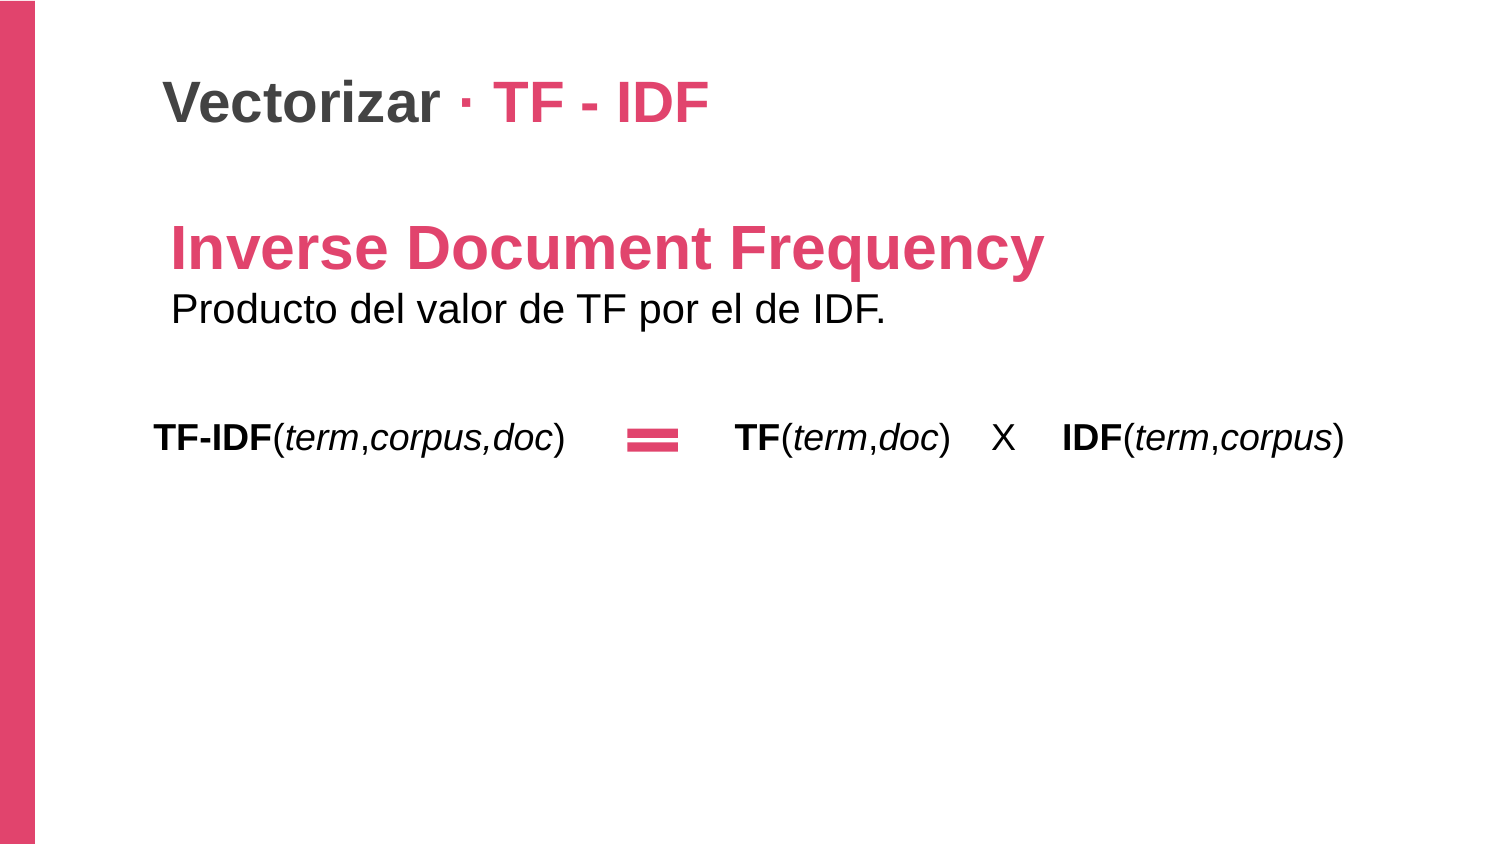

Vectorizar · TF - IDF
Inverse Document Frequency
Producto del valor de TF por el de IDF.
TF-IDF(term,corpus,doc)
TF(term,doc)
X
IDF(term,corpus)